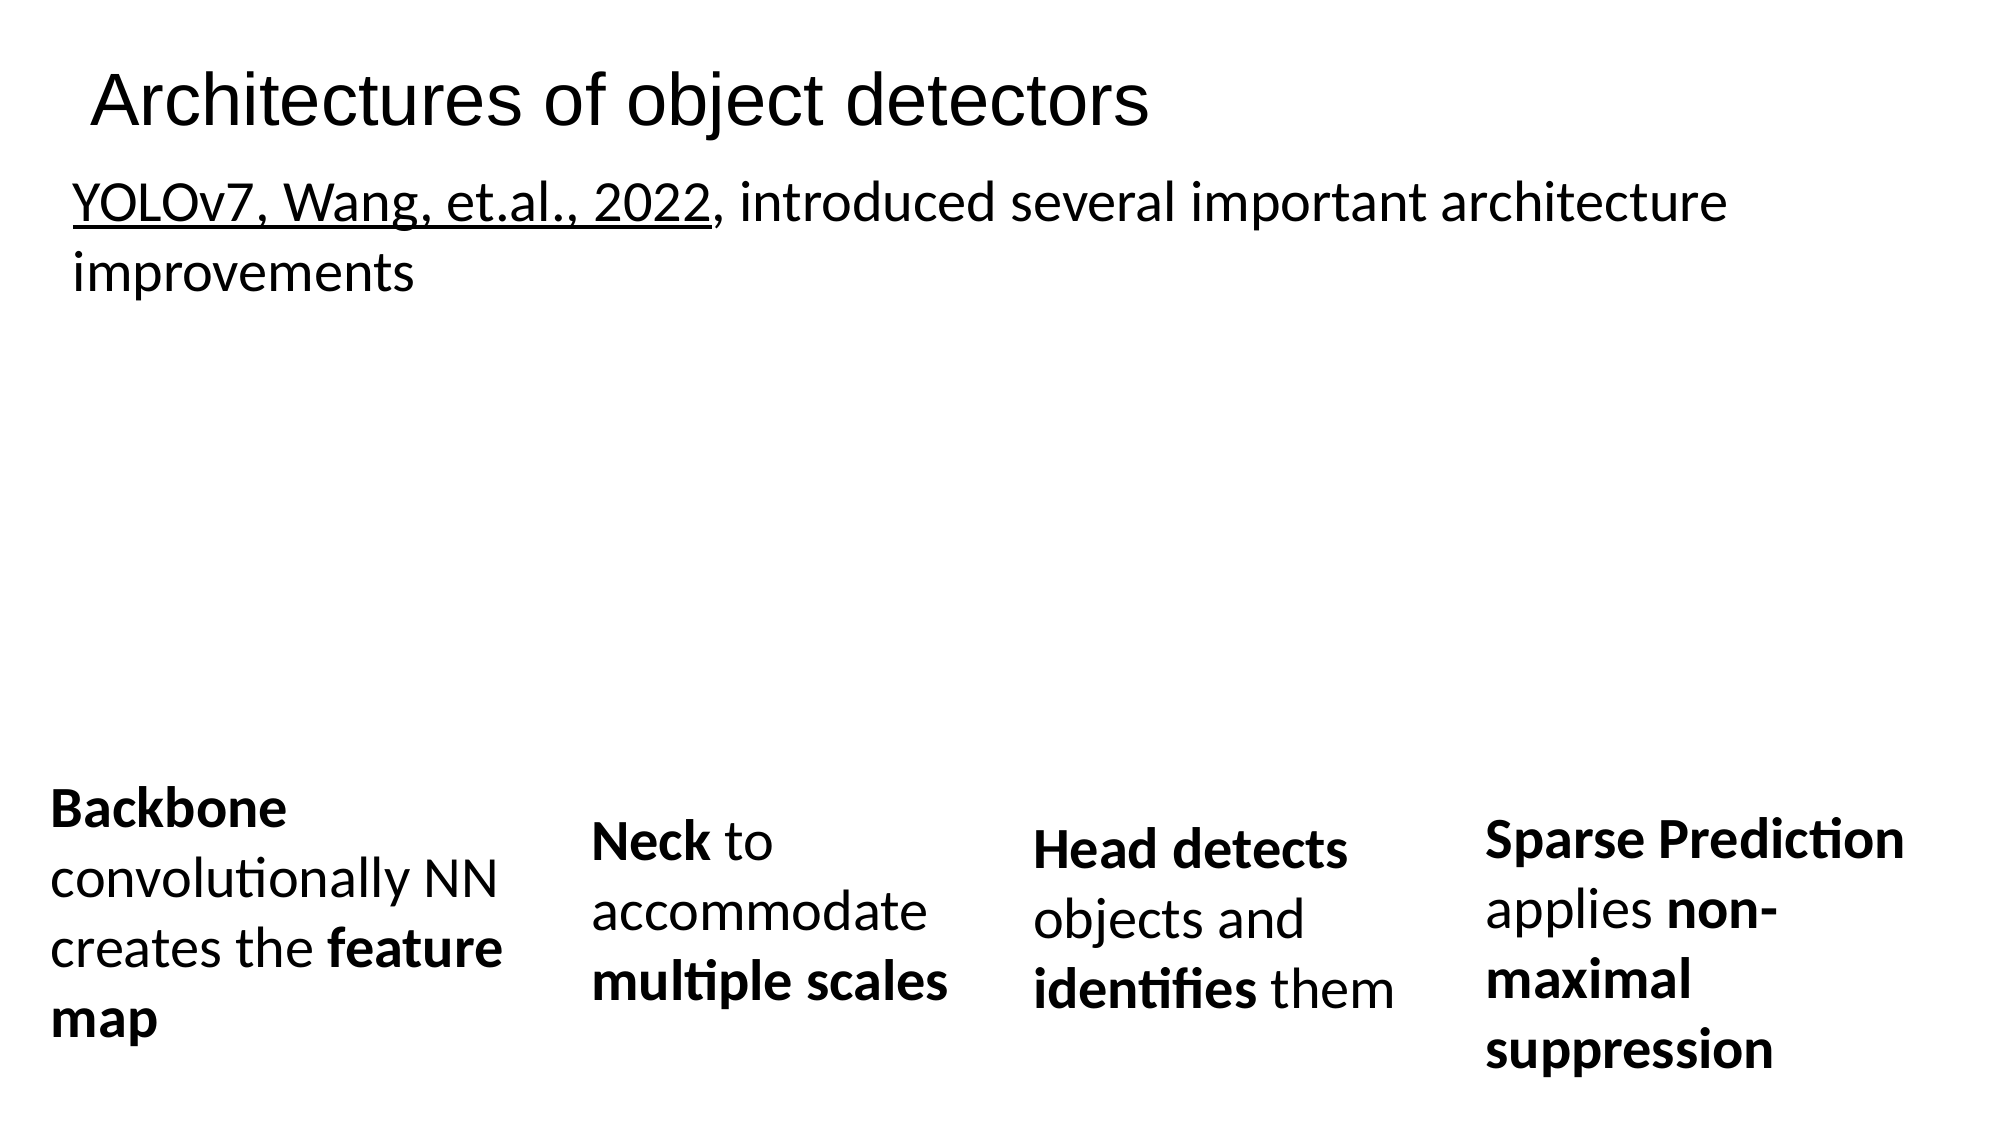

Architectures of object detectors
YOLOv7, Wang, et.al., 2022, introduced several important architecture improvements
Backbone convolutionally NN creates the feature map
Sparse Prediction applies non-maximal suppression
Neck to accommodate multiple scales
Head detects objects and identifies them